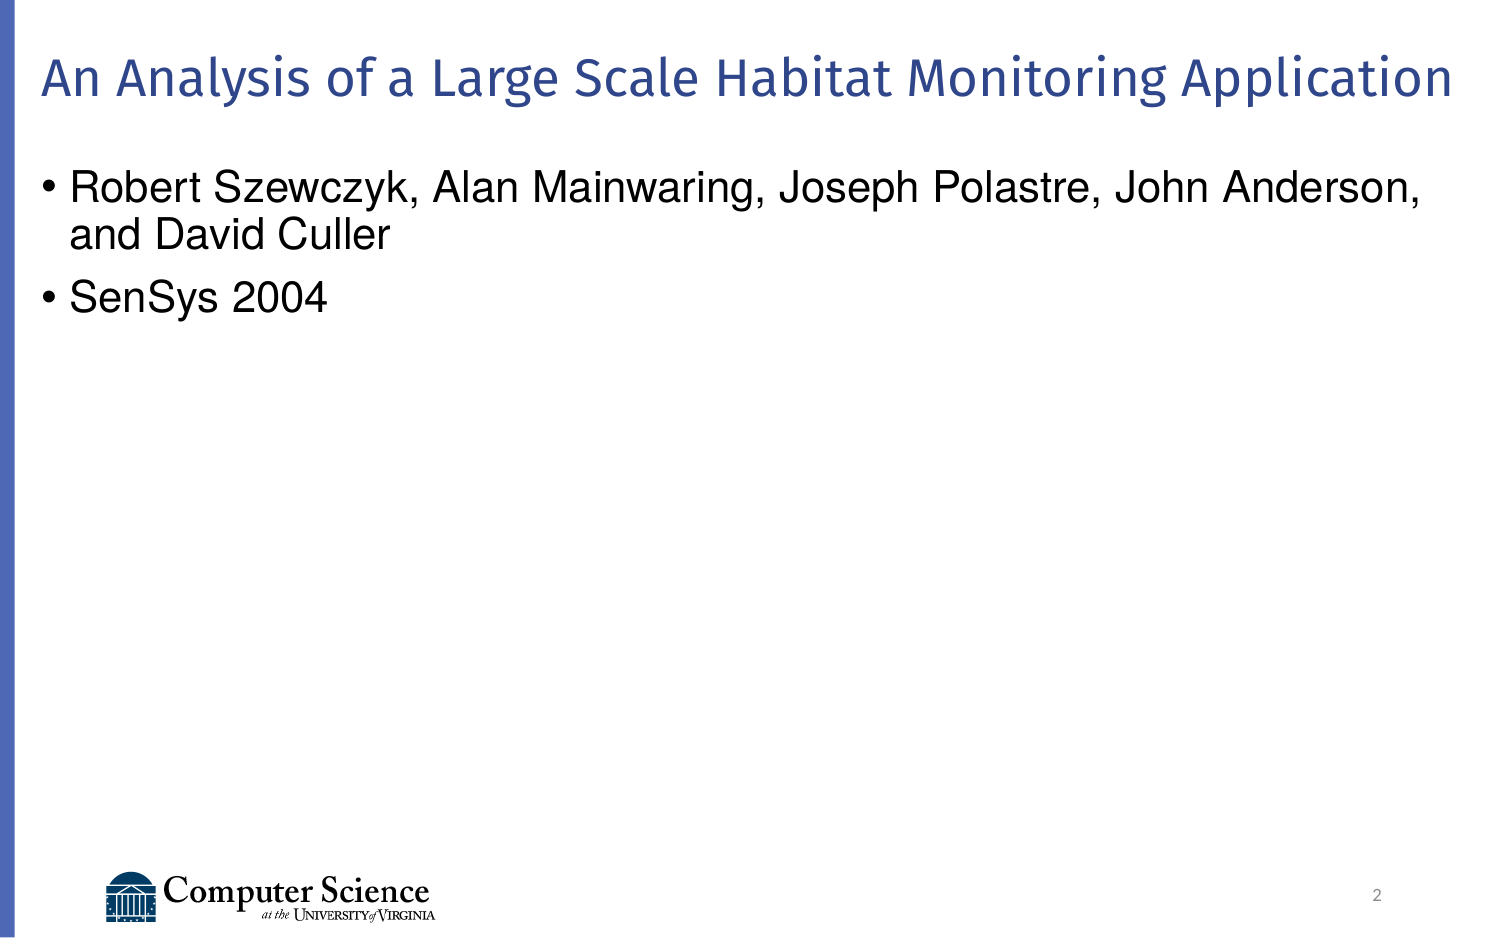

# An Analysis of a Large Scale Habitat Monitoring Application
Robert Szewczyk, Alan Mainwaring, Joseph Polastre, John Anderson, and David Culler
SenSys 2004

2